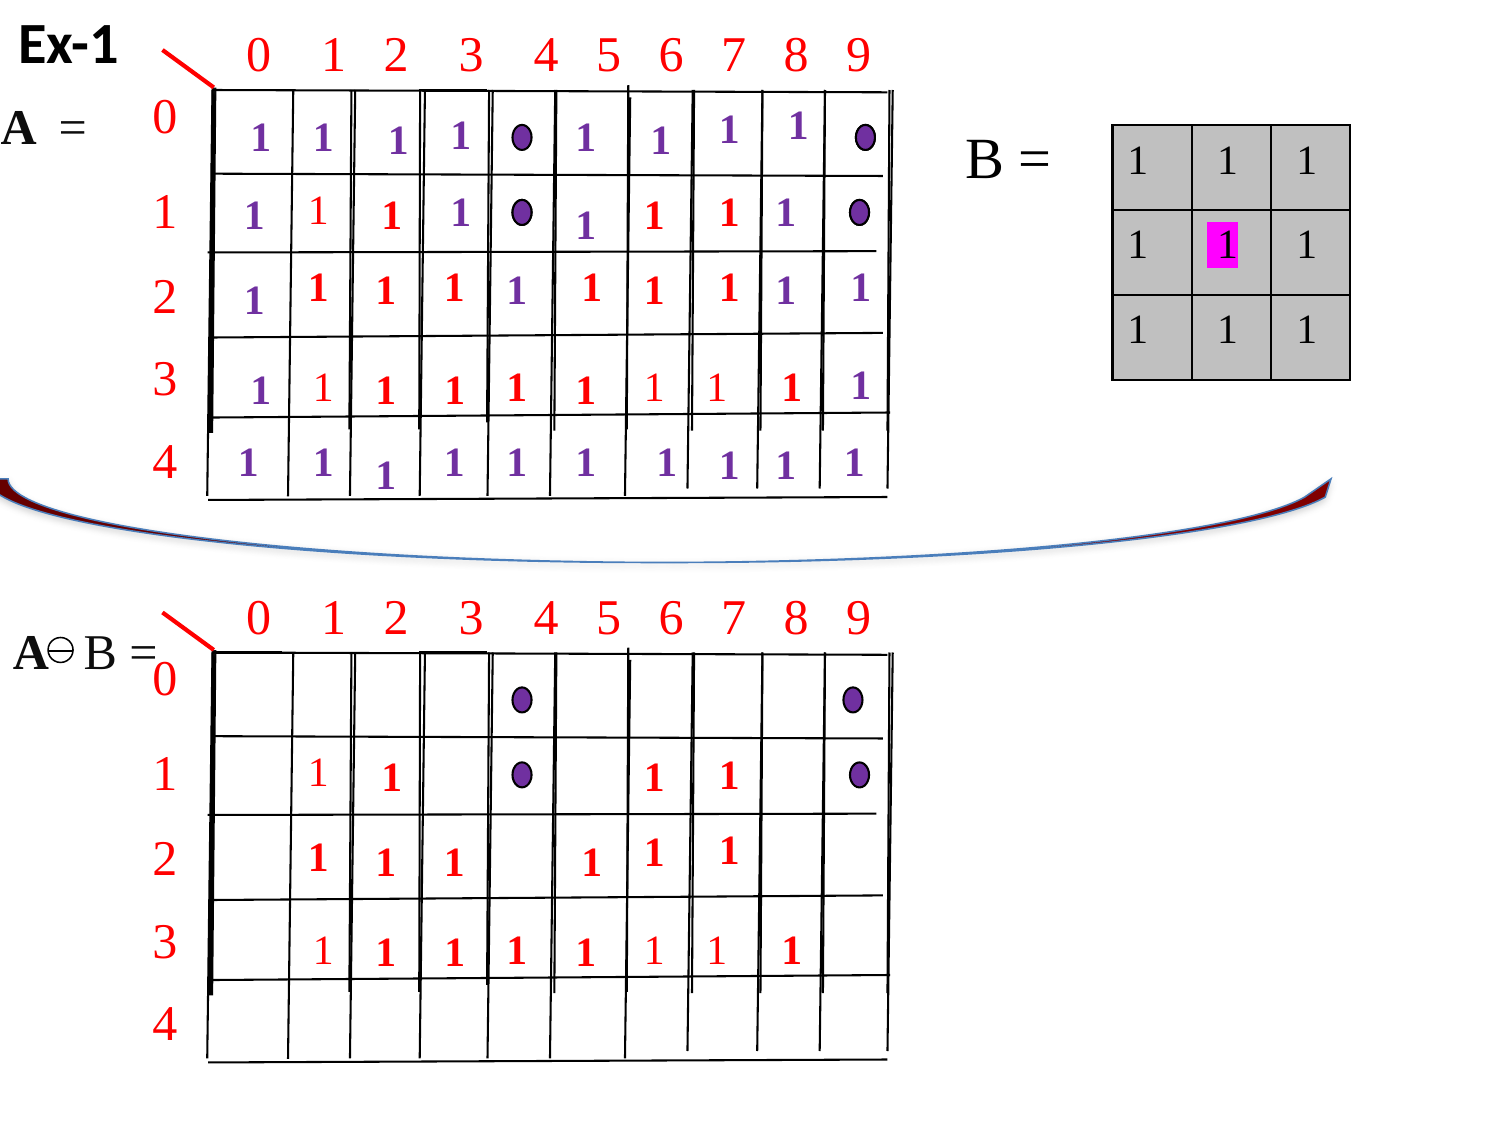

# Ex-1

0    1   2    3    4   5   6   7   8   9
0

1

2

3

4

 1

A  =

 1
 1
 1

 1

 1

 1

 1
 1
B =

1
 1
 1
1
 1
 1
1
 1
 1

 1

 1

 1
 1

 1
 1
 1
 1

 1
 1
 1
 1

 1
 1
 1
 1
 1

 1

 1
 1
 1
 1

 1
 1

 1
 1

 1

 1
 1
 1
 1
 1
 1
 1

 1
 1
 1
0    1   2    3    4   5   6   7   8   9
A   B =

0

1

2

3

4

 1

 1

 1

 1

 1
 1

 1

 1
 1
 1
 1

 1
 1
 1

 1
 1
 1

 1